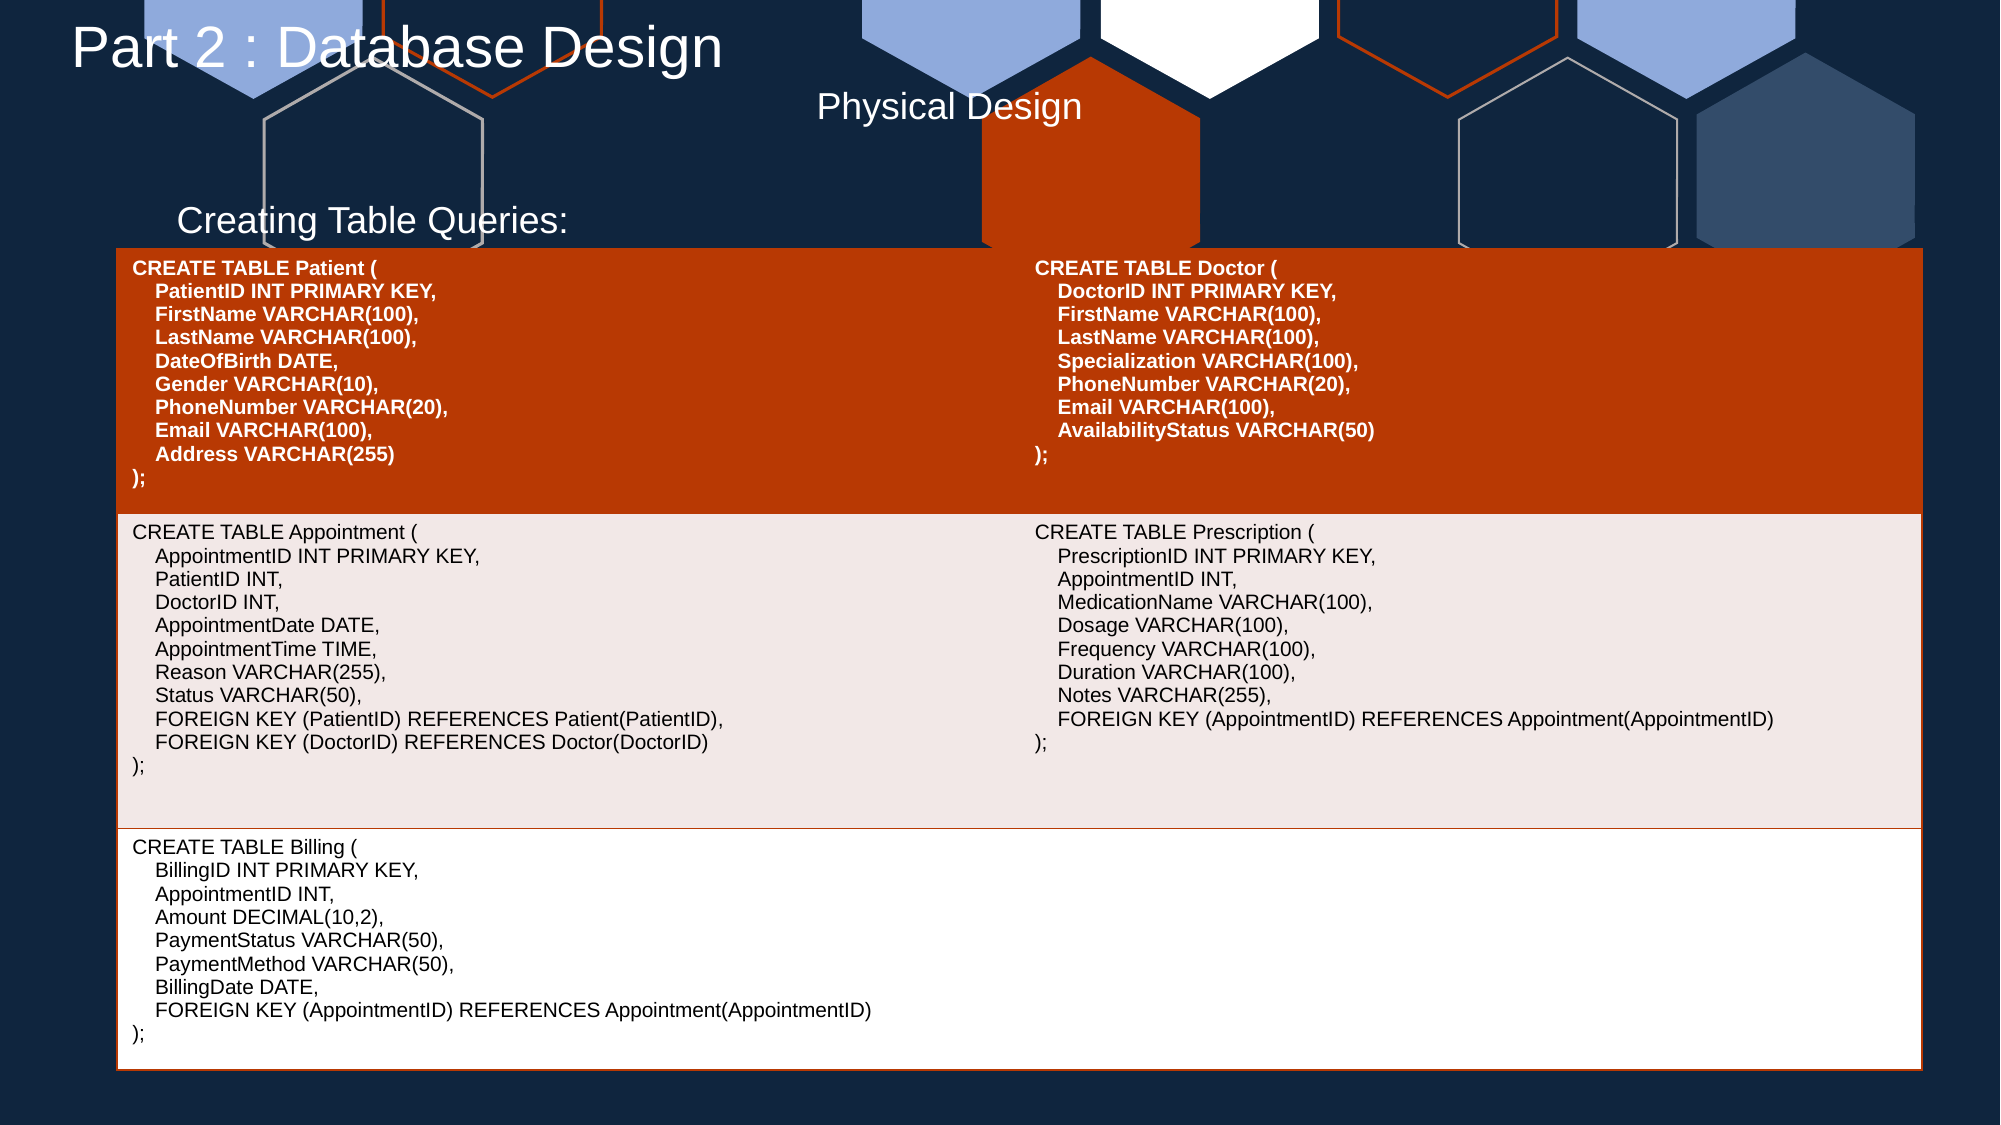

Part 2 : Database Design
Physical Design
Creating Table Queries:
| CREATE TABLE Patient ( PatientID INT PRIMARY KEY, FirstName VARCHAR(100), LastName VARCHAR(100), DateOfBirth DATE, Gender VARCHAR(10), PhoneNumber VARCHAR(20), Email VARCHAR(100), Address VARCHAR(255) ); | CREATE TABLE Doctor ( DoctorID INT PRIMARY KEY, FirstName VARCHAR(100), LastName VARCHAR(100), Specialization VARCHAR(100), PhoneNumber VARCHAR(20), Email VARCHAR(100), AvailabilityStatus VARCHAR(50) ); |
| --- | --- |
| CREATE TABLE Appointment ( AppointmentID INT PRIMARY KEY, PatientID INT, DoctorID INT, AppointmentDate DATE, AppointmentTime TIME, Reason VARCHAR(255), Status VARCHAR(50), FOREIGN KEY (PatientID) REFERENCES Patient(PatientID), FOREIGN KEY (DoctorID) REFERENCES Doctor(DoctorID) ); | CREATE TABLE Prescription ( PrescriptionID INT PRIMARY KEY, AppointmentID INT, MedicationName VARCHAR(100), Dosage VARCHAR(100), Frequency VARCHAR(100), Duration VARCHAR(100), Notes VARCHAR(255), FOREIGN KEY (AppointmentID) REFERENCES Appointment(AppointmentID) ); |
| CREATE TABLE Billing ( BillingID INT PRIMARY KEY, AppointmentID INT, Amount DECIMAL(10,2), PaymentStatus VARCHAR(50), PaymentMethod VARCHAR(50), BillingDate DATE, FOREIGN KEY (AppointmentID) REFERENCES Appointment(AppointmentID) ); |  |
9